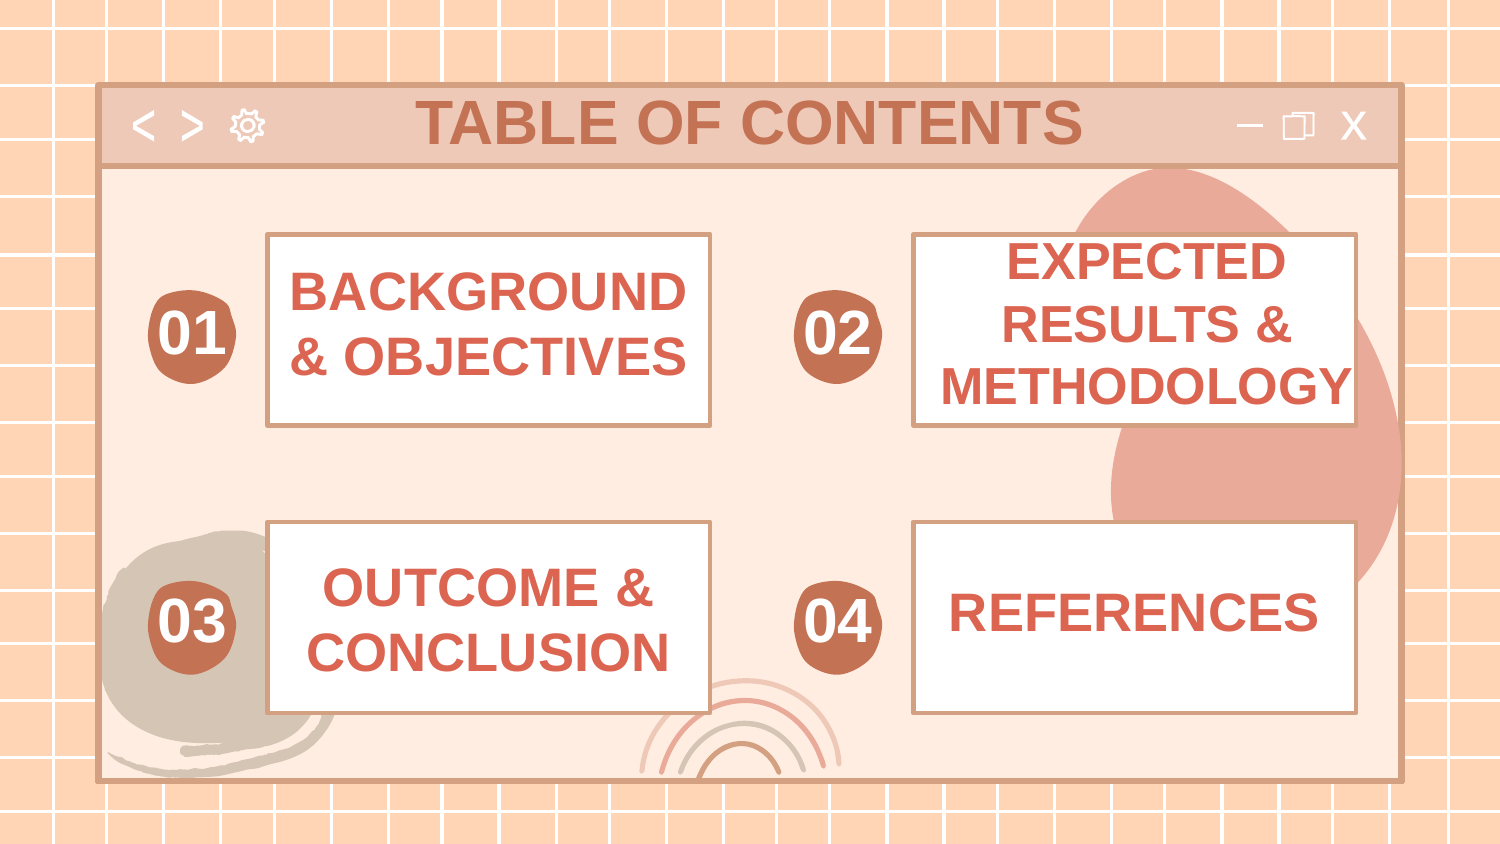

# TABLE OF CONTENTS

BACKGROUND & OBJECTIVES
EXPECTED RESULTS & METHODOLOGY

01
02

REFERENCES
OUTCOME & CONCLUSION

03
04